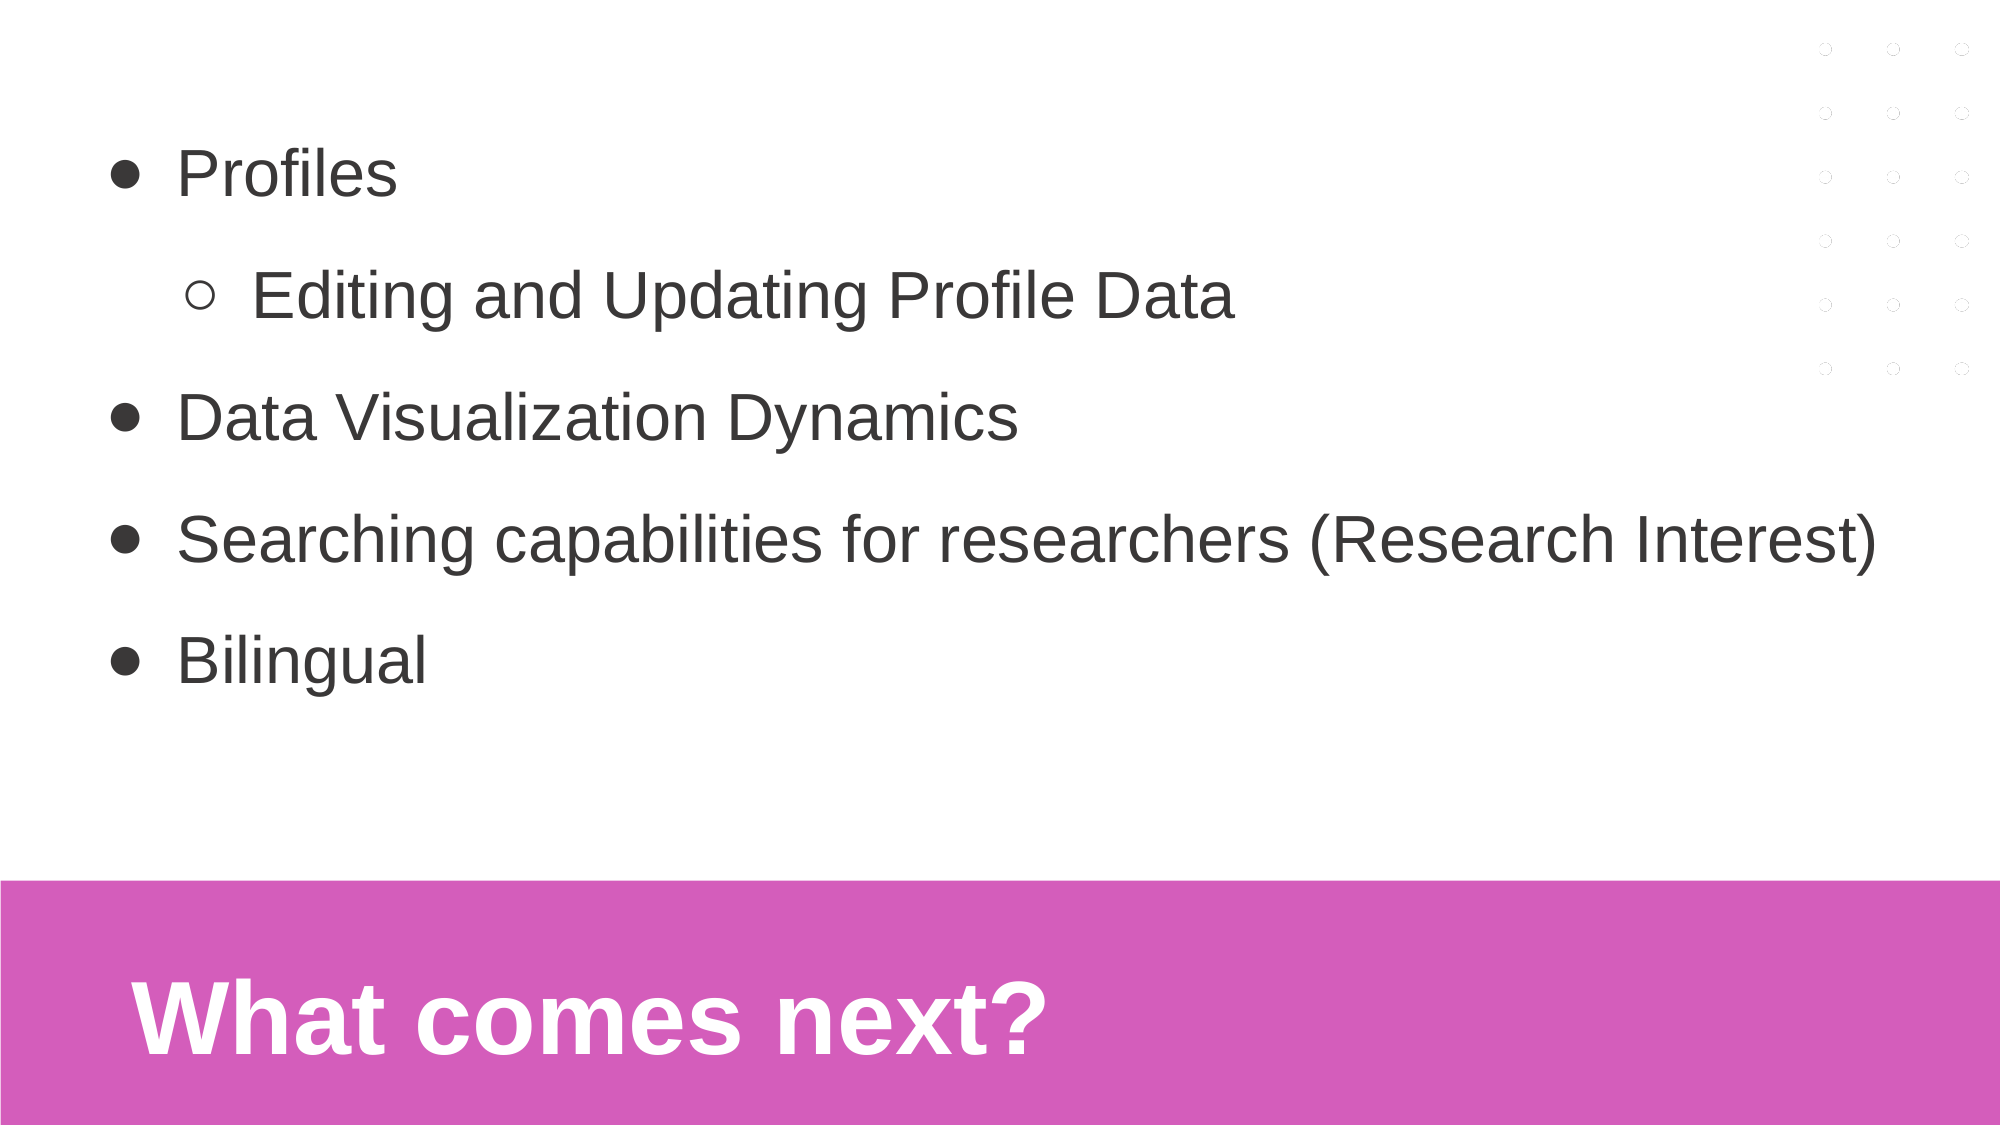

Profiles
Editing and Updating Profile Data
Data Visualization Dynamics
Searching capabilities for researchers (Research Interest)
Bilingual
# What comes next?